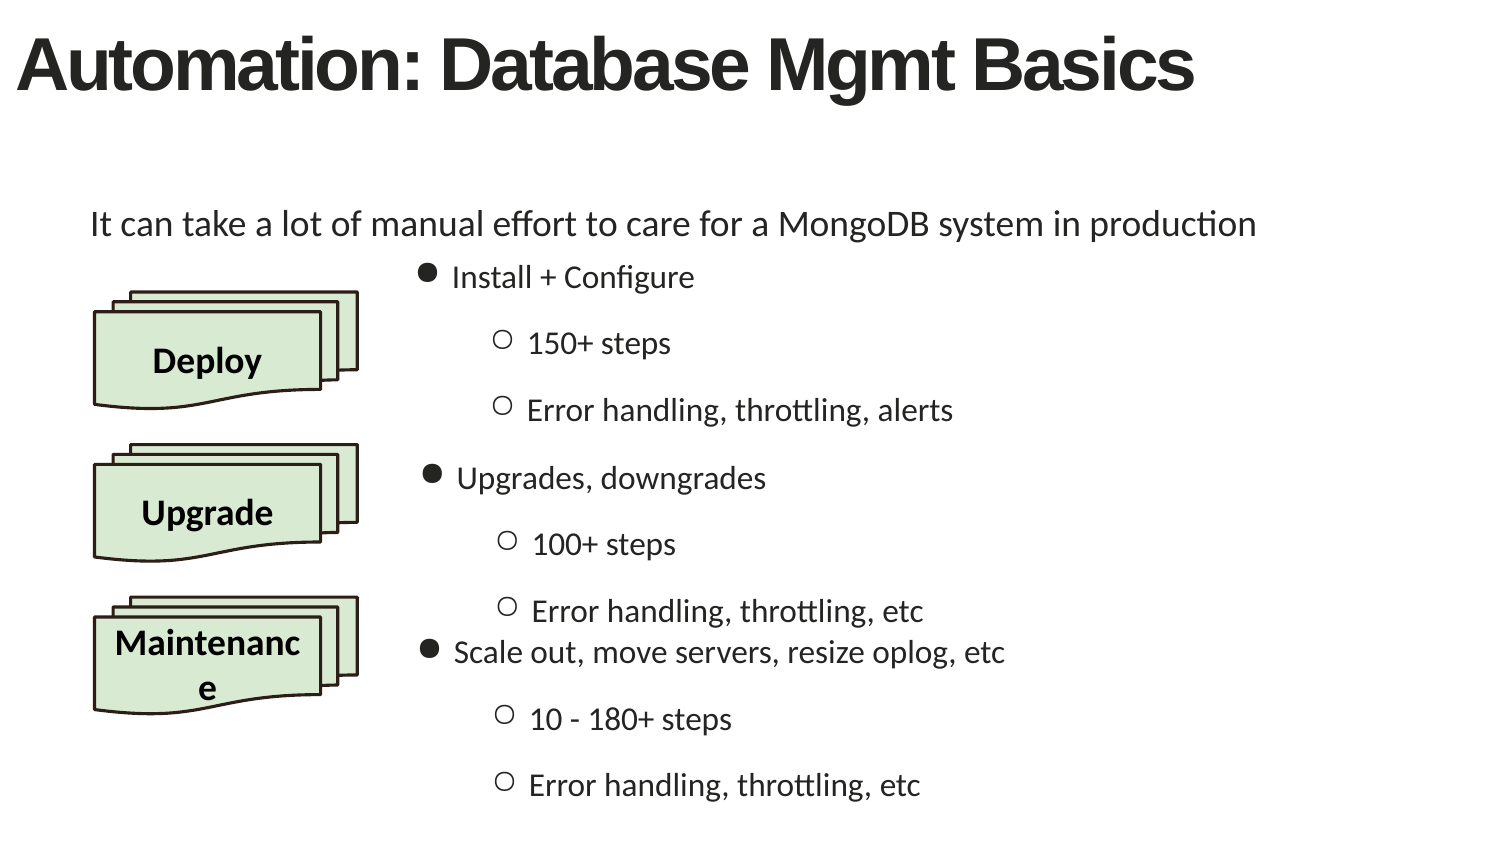

# Automation: Database Mgmt Basics
It can take a lot of manual effort to care for a MongoDB system in production
Install + Configure
150+ steps
Error handling, throttling, alerts
Deploy
Upgrade
Upgrades, downgrades
100+ steps
Error handling, throttling, etc
Maintenance
Scale out, move servers, resize oplog, etc
10 - 180+ steps
Error handling, throttling, etc